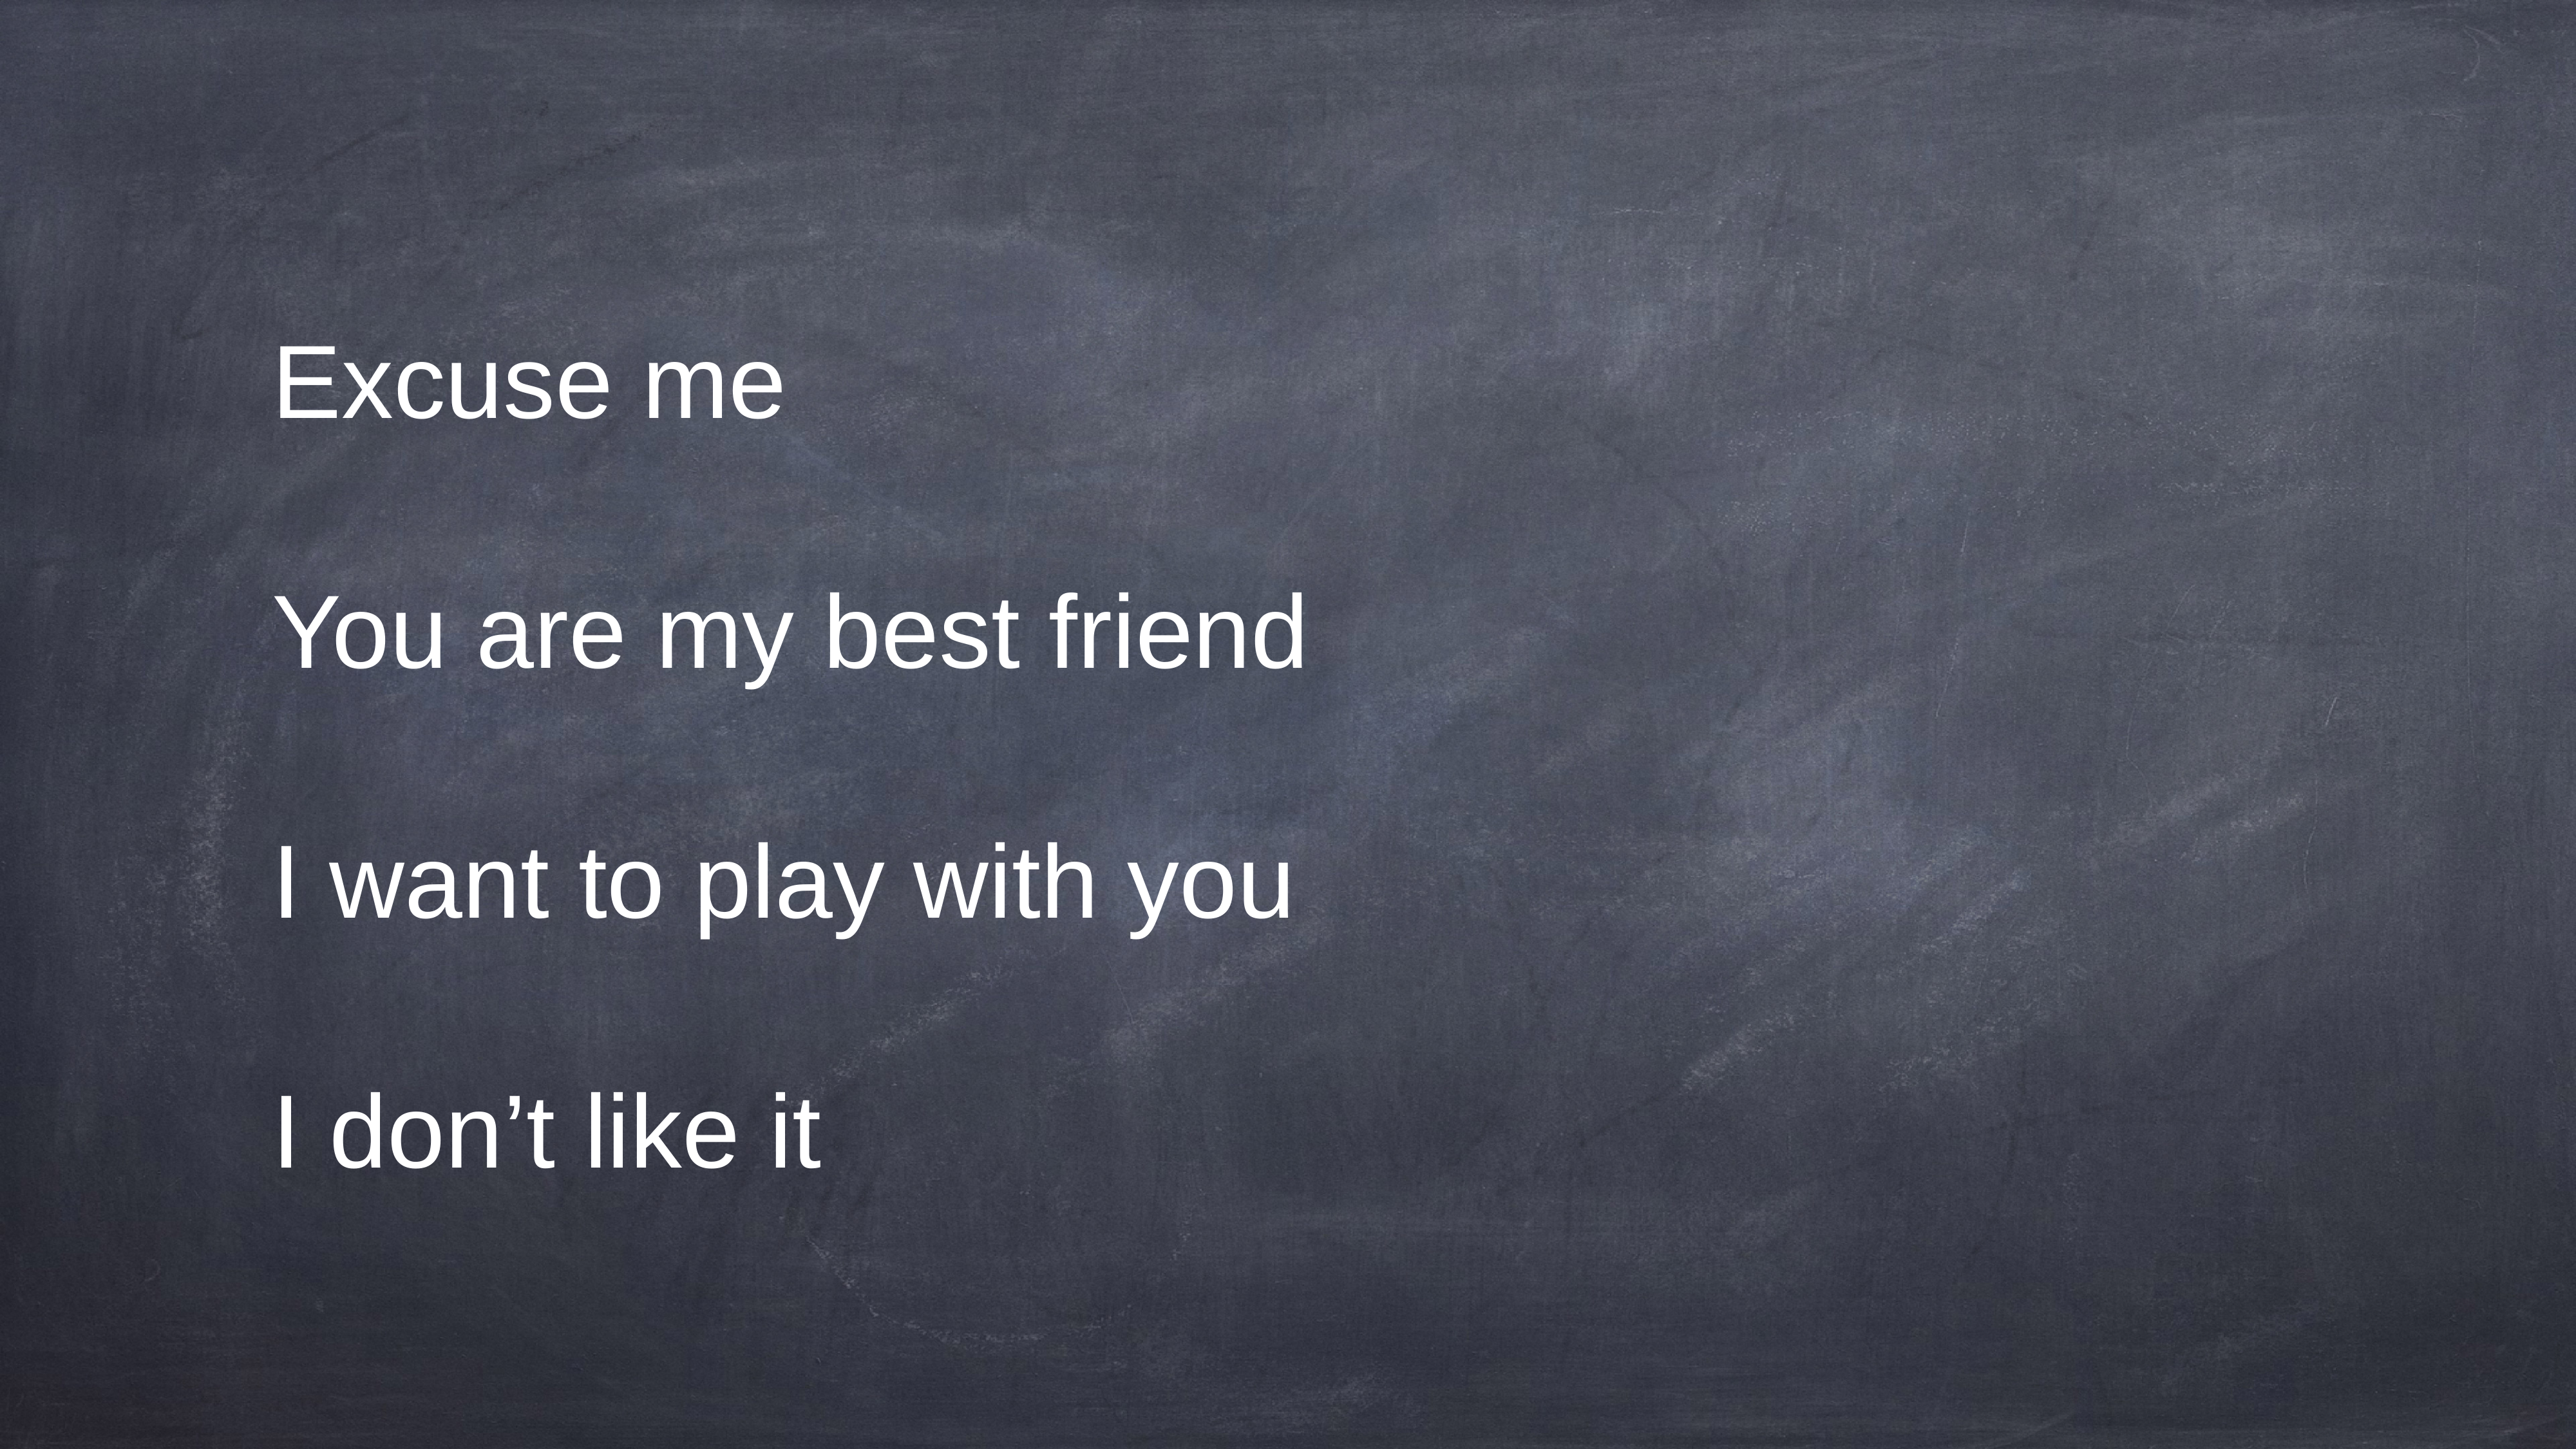

# Excuse me

You are my best friend

I want to play with you
I don’t like it